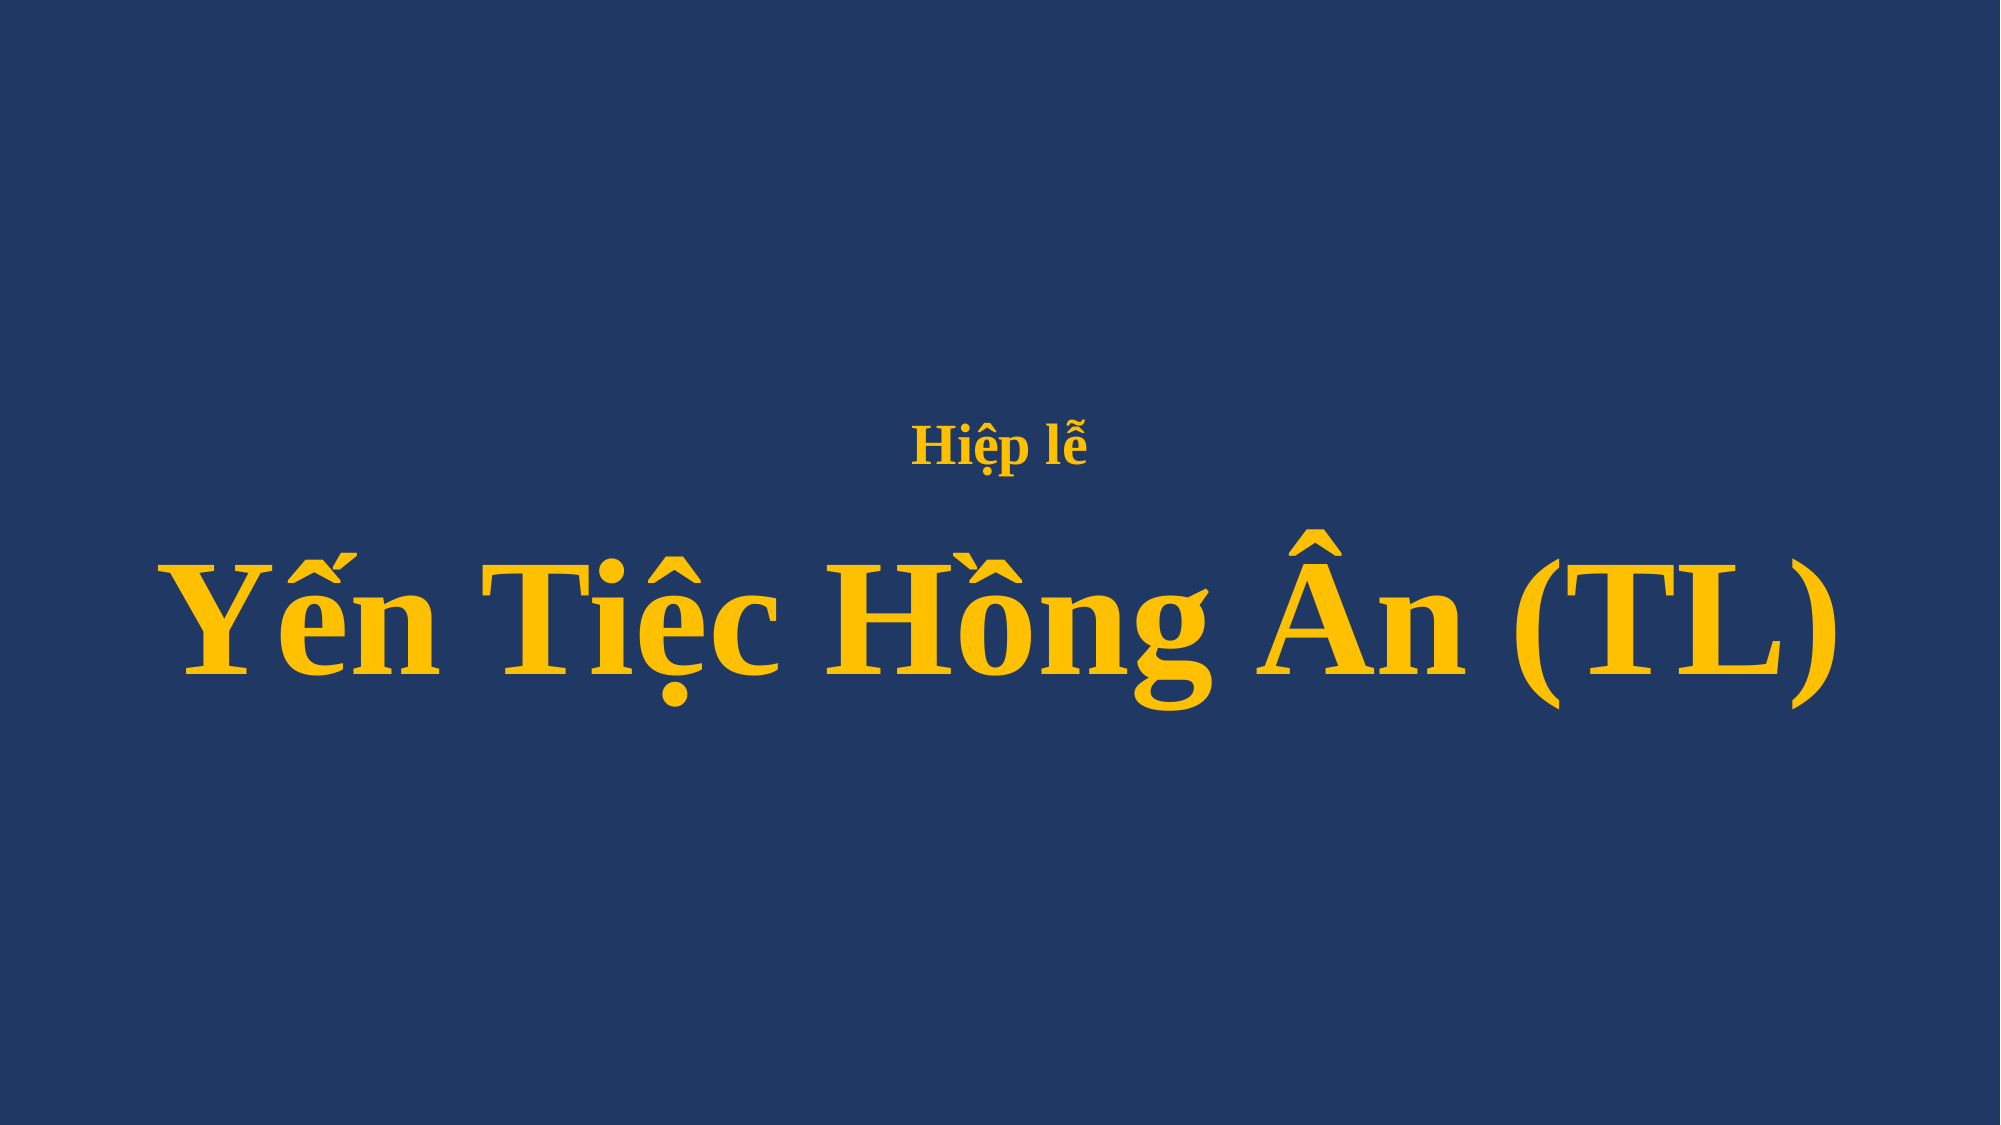

# Hiệp lễ Yến Tiệc Hồng Ân (TL)